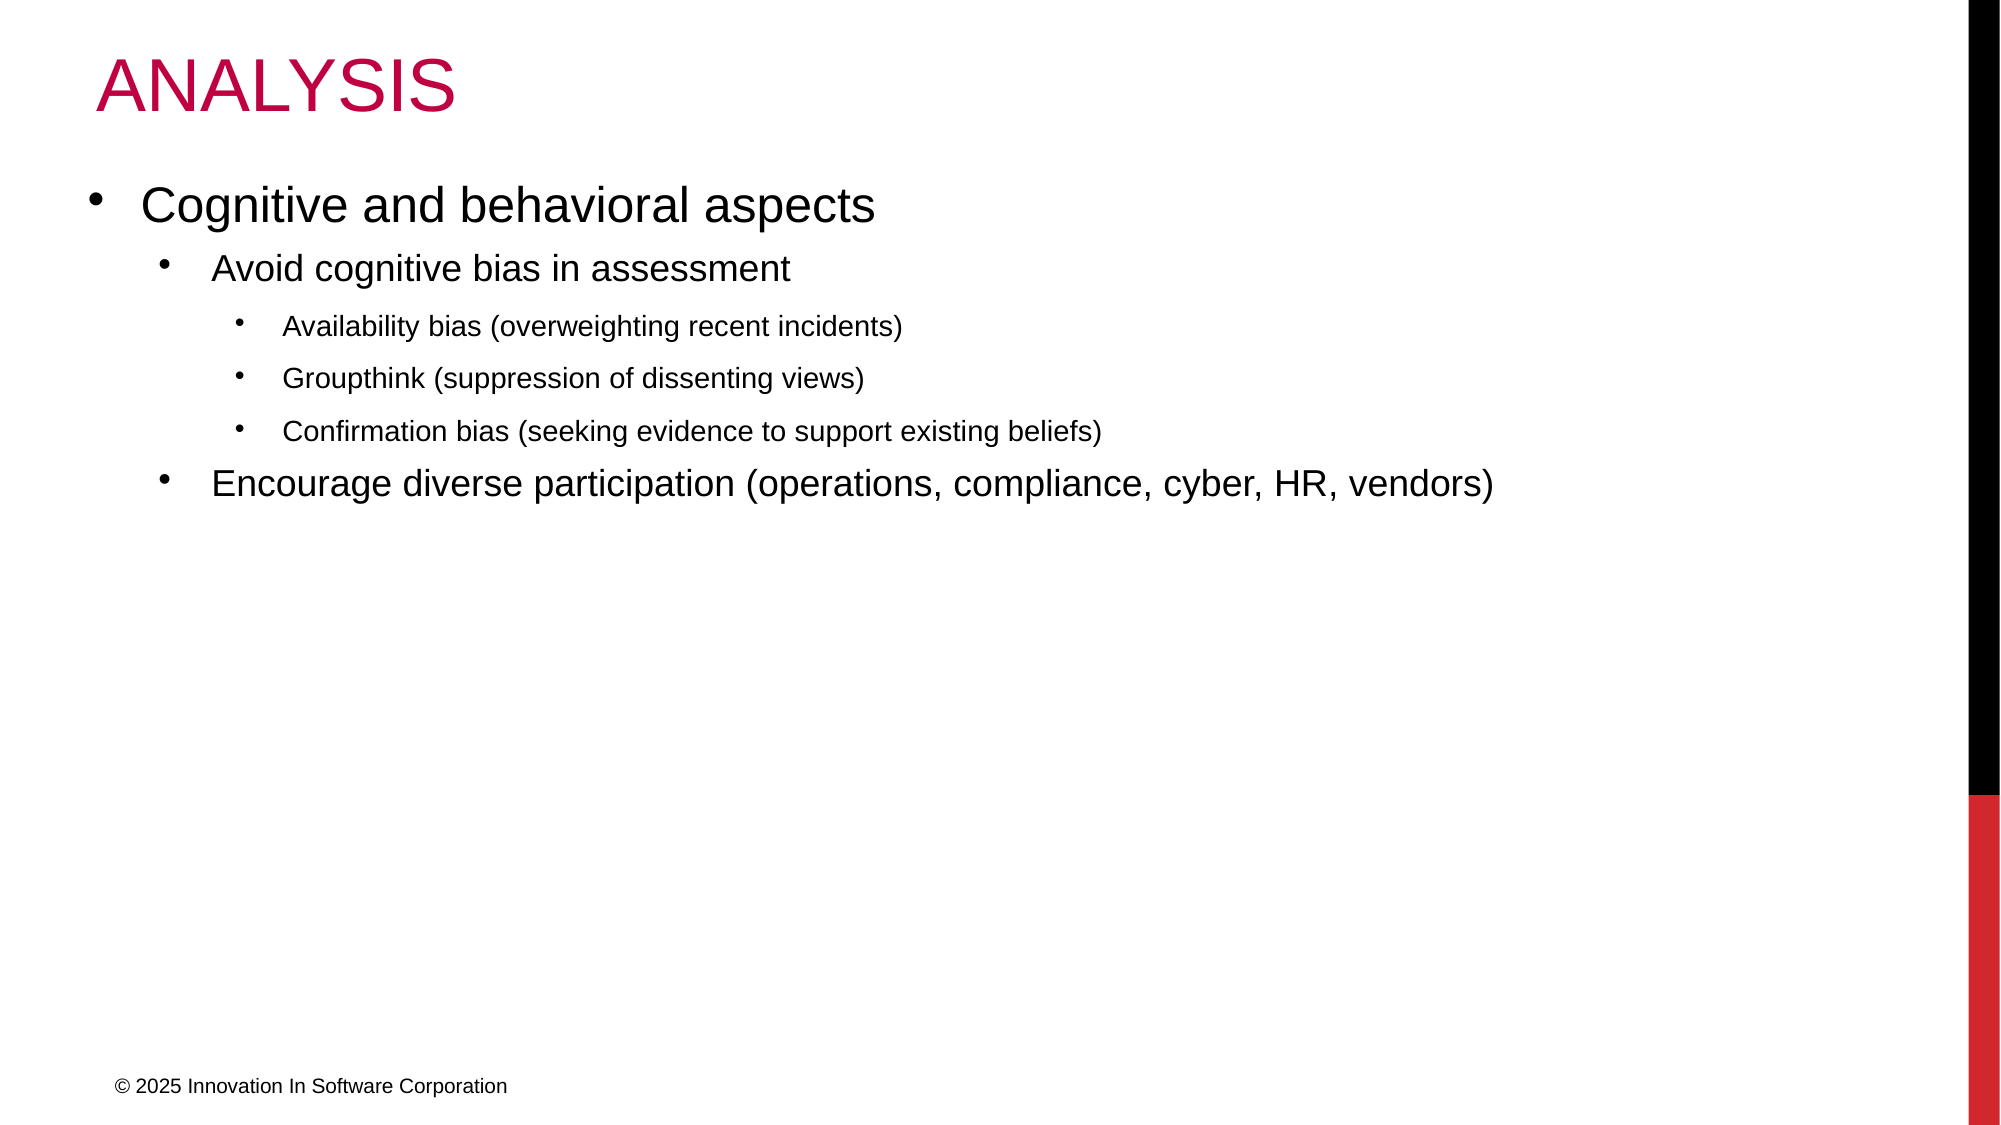

# Analysis
Cognitive and behavioral aspects
Avoid cognitive bias in assessment
Availability bias (overweighting recent incidents)
Groupthink (suppression of dissenting views)
Confirmation bias (seeking evidence to support existing beliefs)
Encourage diverse participation (operations, compliance, cyber, HR, vendors)
© 2025 Innovation In Software Corporation